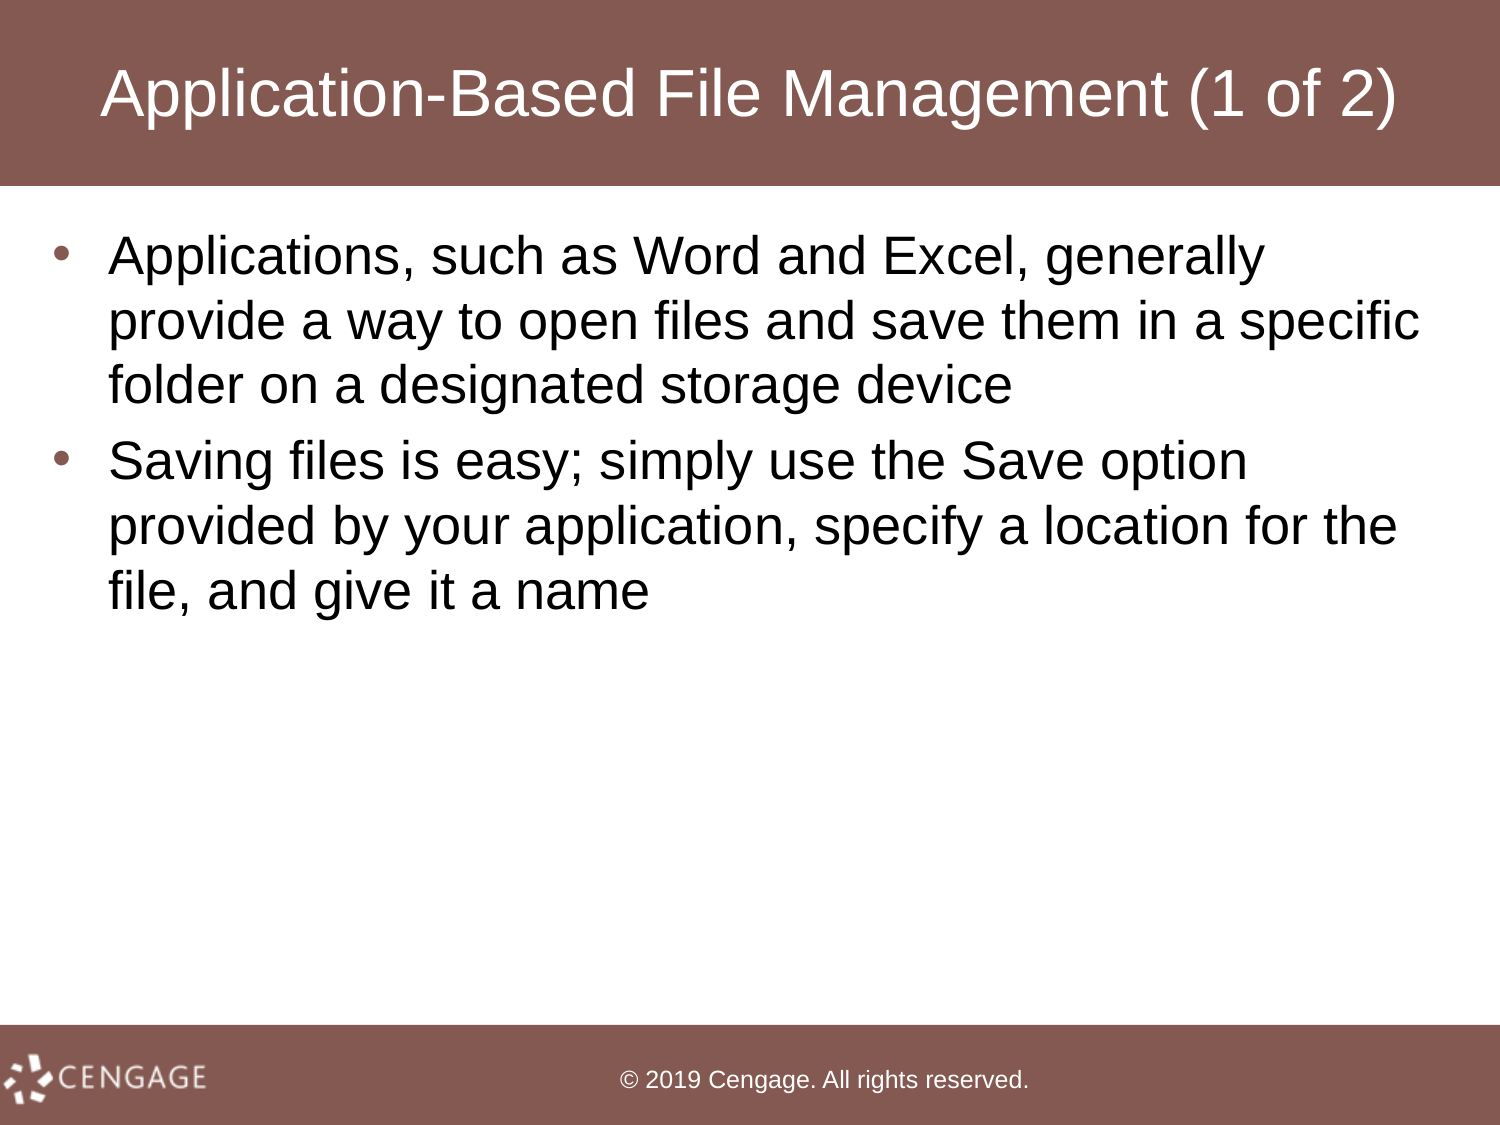

# Application-Based File Management (1 of 2)
Applications, such as Word and Excel, generally provide a way to open files and save them in a specific folder on a designated storage device
Saving files is easy; simply use the Save option provided by your application, specify a location for the file, and give it a name